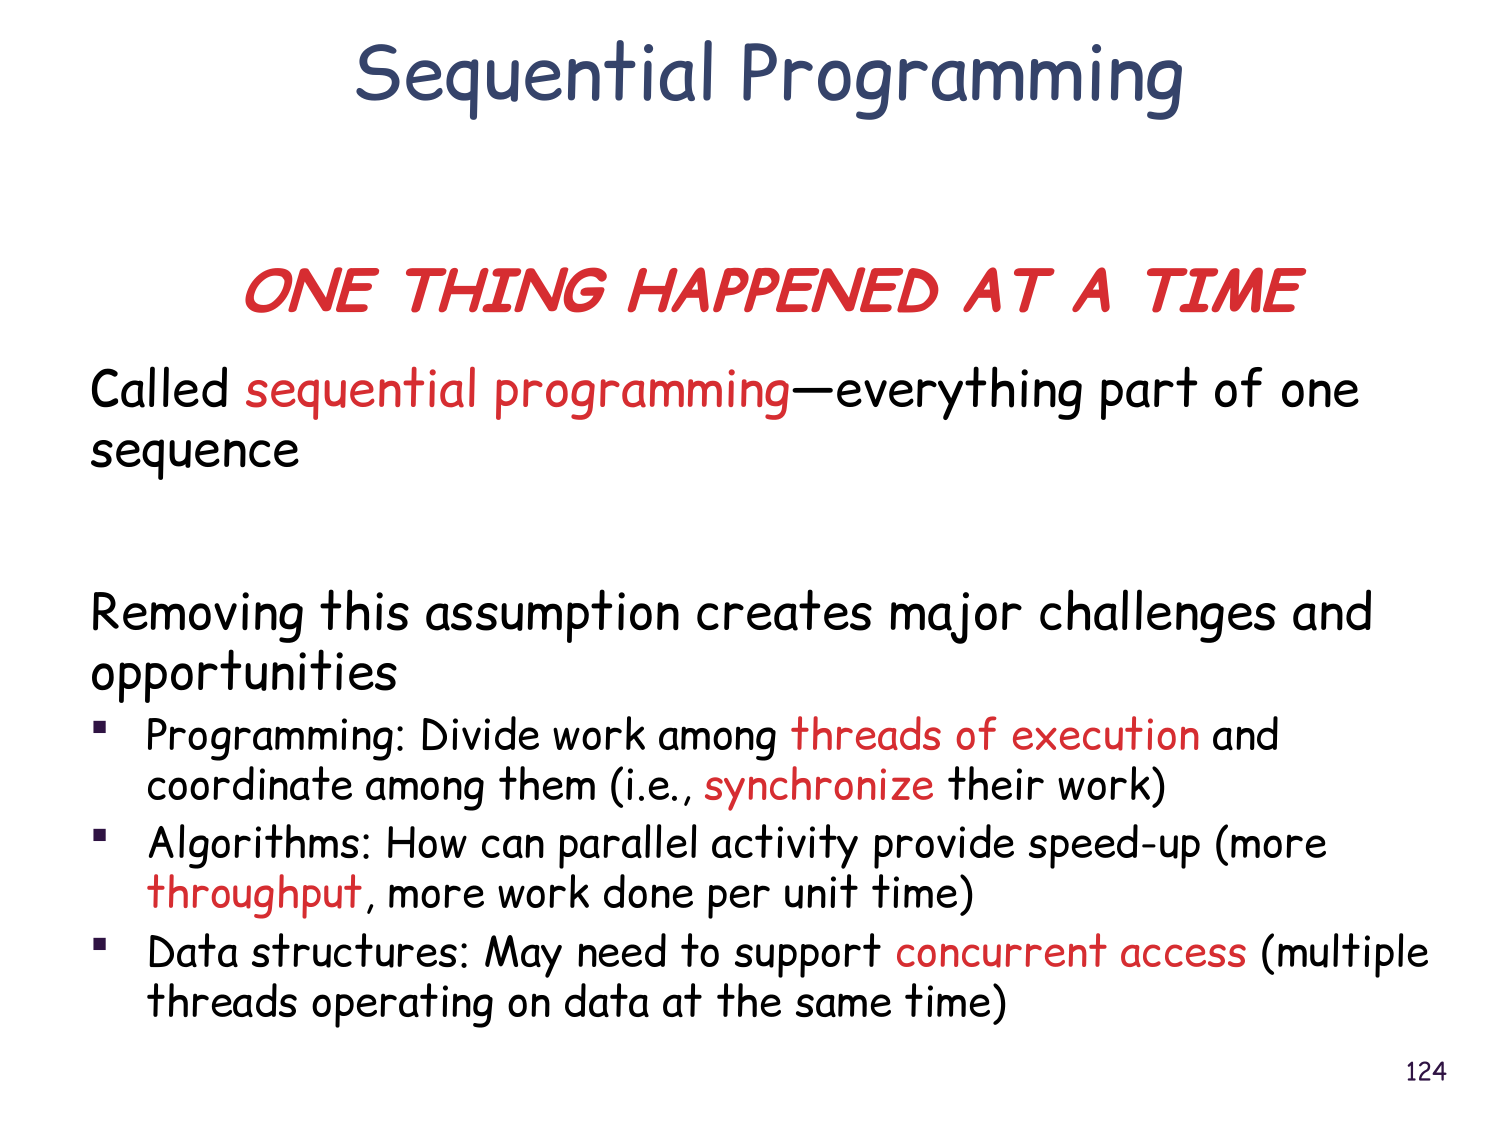

# Sequential Programming

ONE THING HAPPENED AT A TIME

Called sequential programming—everything part of one sequence

Removing this assumption creates major challenges and opportunities
Programming: Divide work among threads of execution and coordinate among them (i.e., synchronize their work)
Algorithms: How can parallel activity provide speed-up (more throughput, more work done per unit time)
Data structures: May need to support concurrent access (multiple threads operating on data at the same time)

124